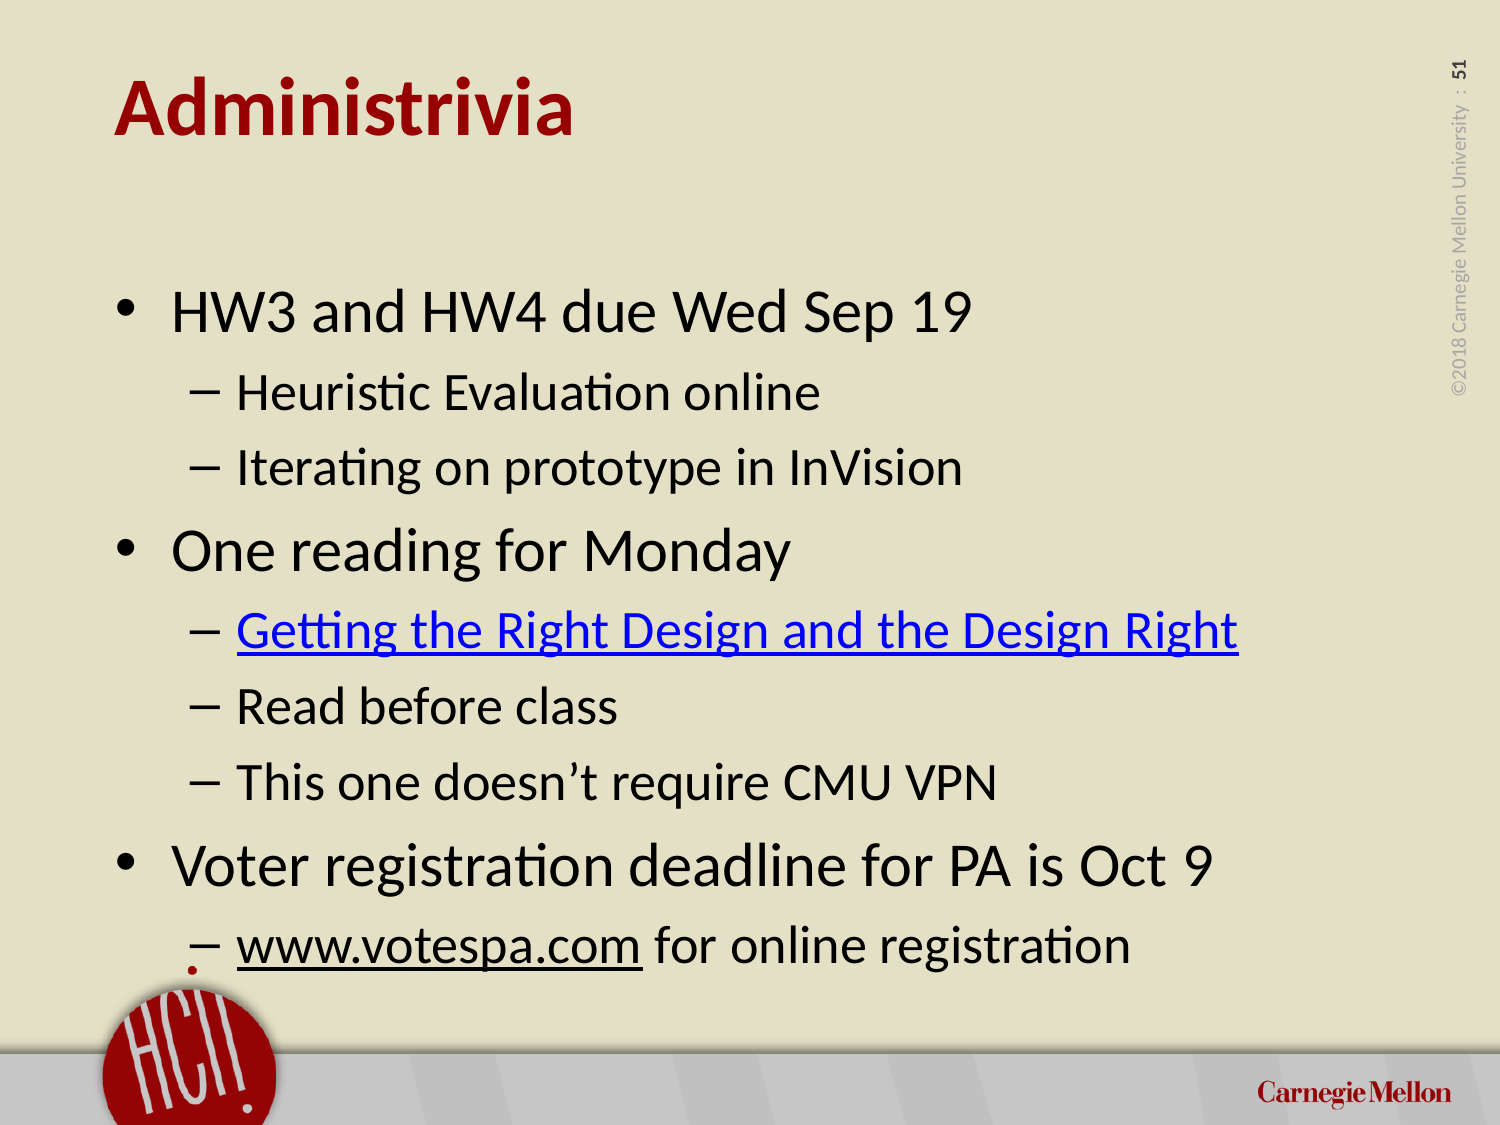

# Administrivia
HW3 and HW4 due Wed Sep 19
Heuristic Evaluation online
Iterating on prototype in InVision
One reading for Monday
Getting the Right Design and the Design Right
Read before class
This one doesn’t require CMU VPN
Voter registration deadline for PA is Oct 9
www.votespa.com for online registration
Update this slide